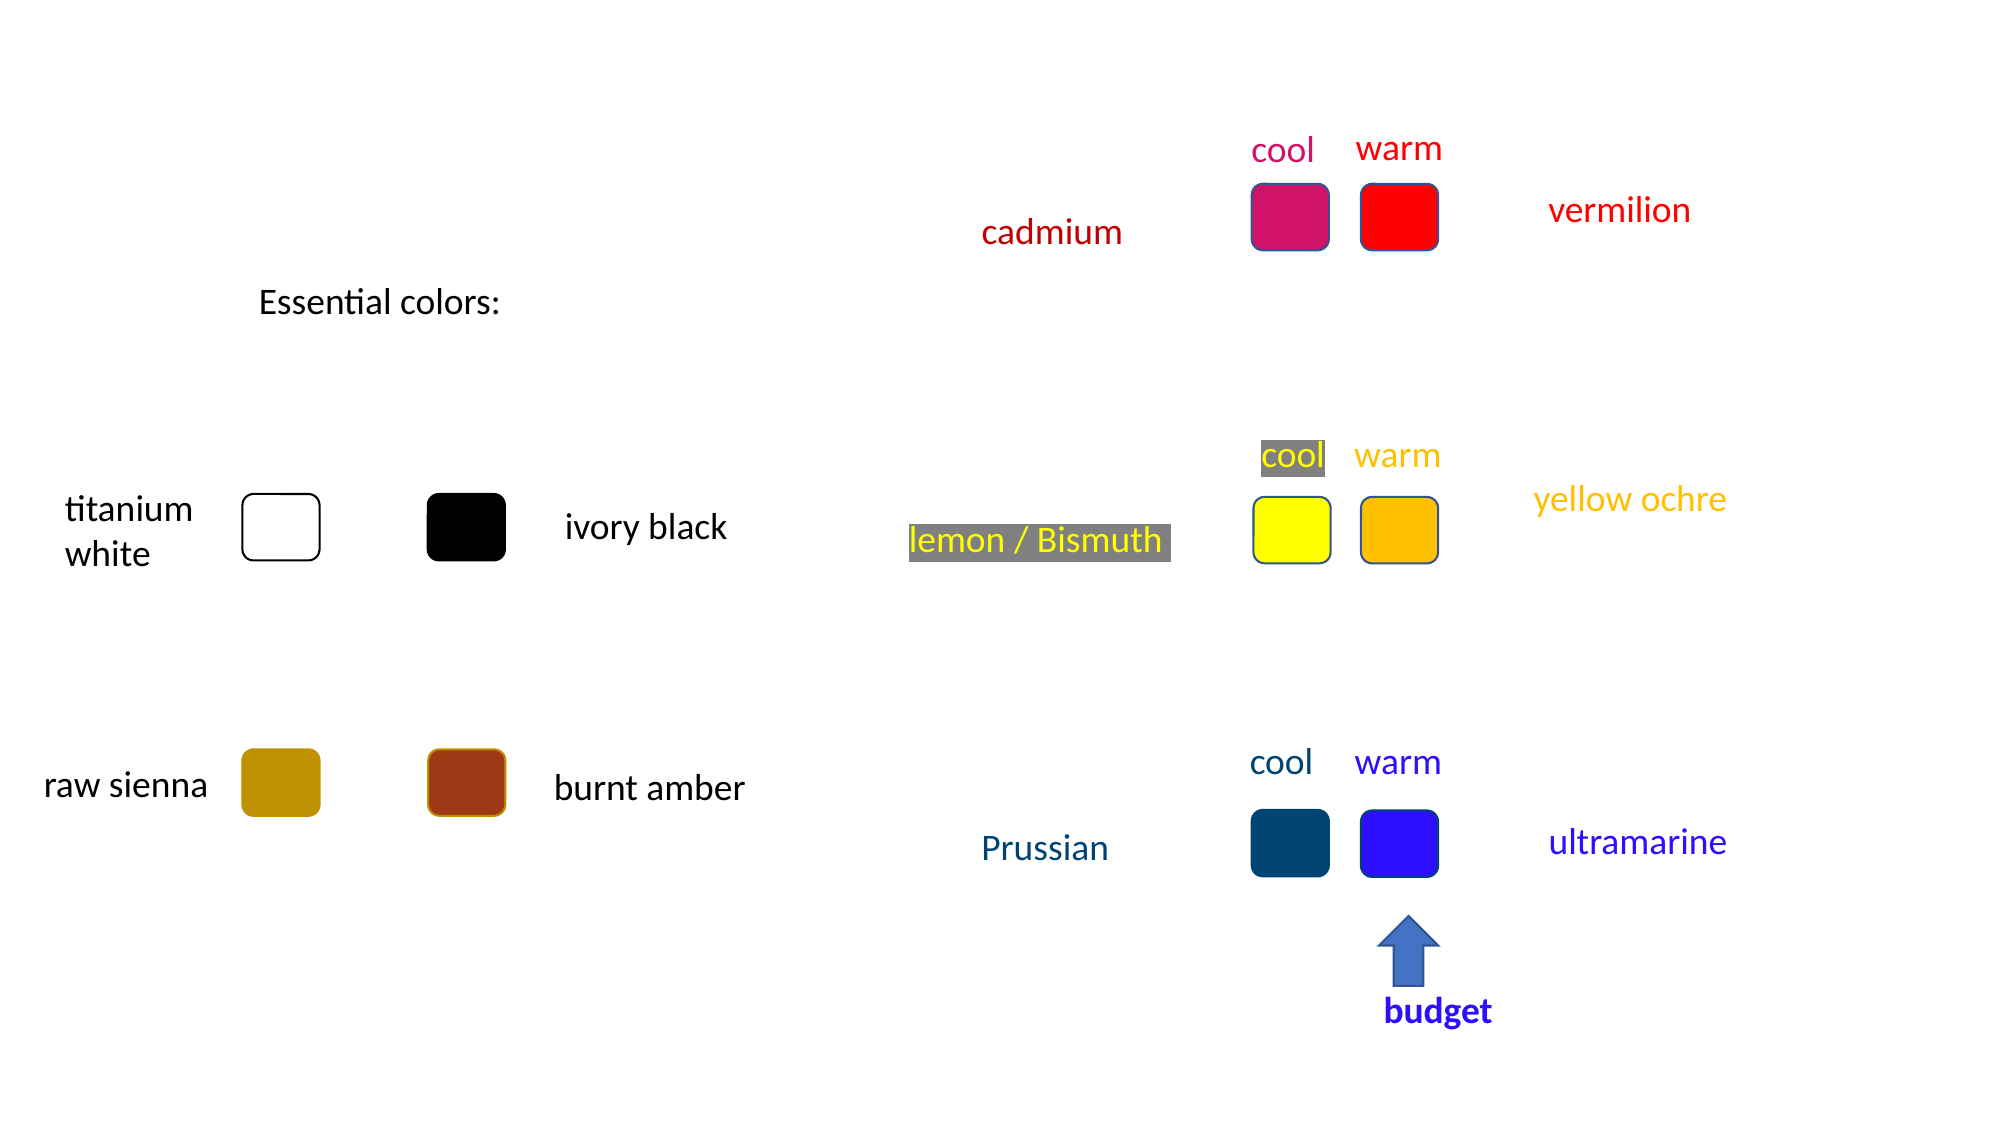

warm
cool
vermilion

cadmium
Essential colors:

cool
warm
yellow ochre
titanium
white

ivory black

lemon / Bismuth
cool
warm

raw sienna
burnt amber

ultramarine

Prussian

budget